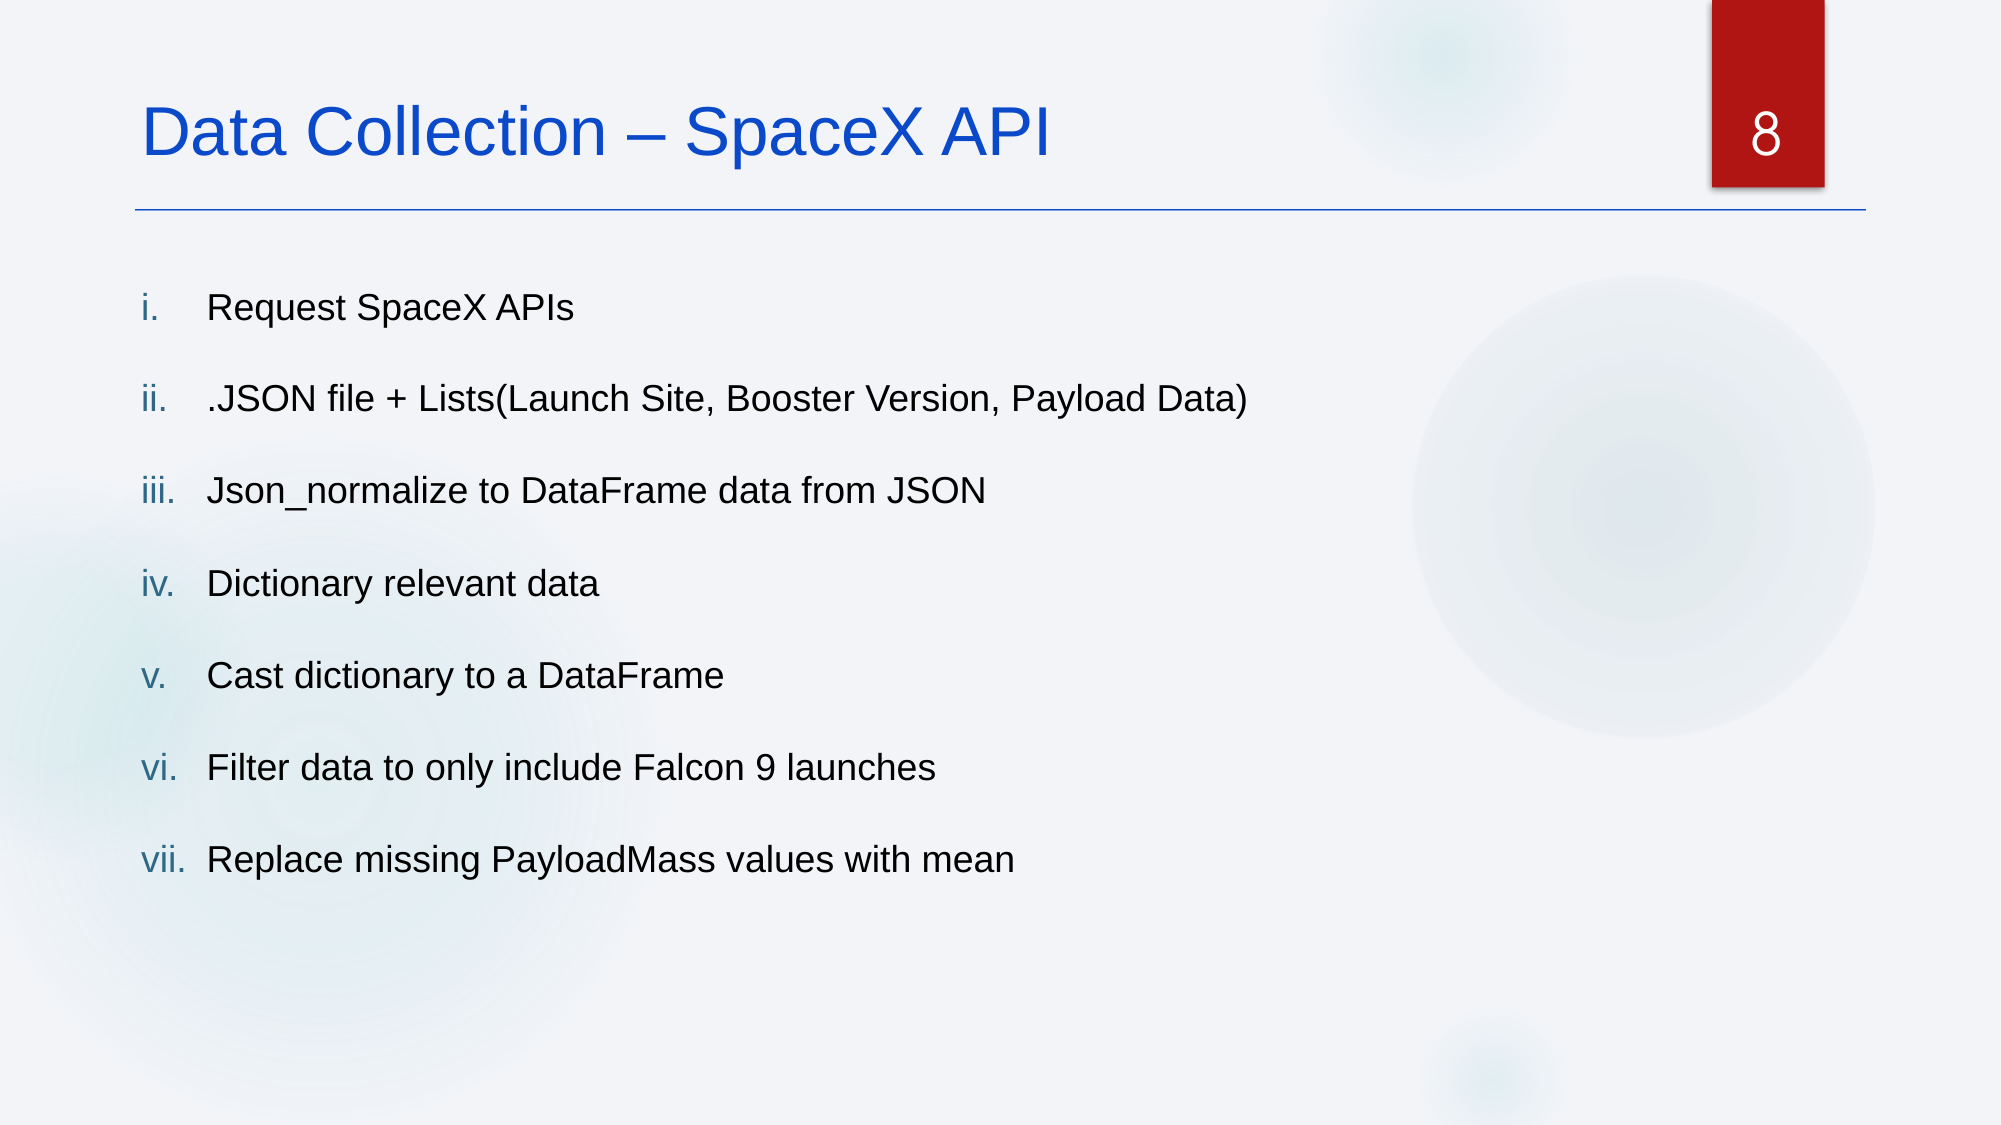

8
Data Collection – SpaceX API
Request SpaceX APIs
.JSON file + Lists(Launch Site, Booster Version, Payload Data)
Json_normalize to DataFrame data from JSON
Dictionary relevant data
Cast dictionary to a DataFrame
Filter data to only include Falcon 9 launches
Replace missing PayloadMass values with mean